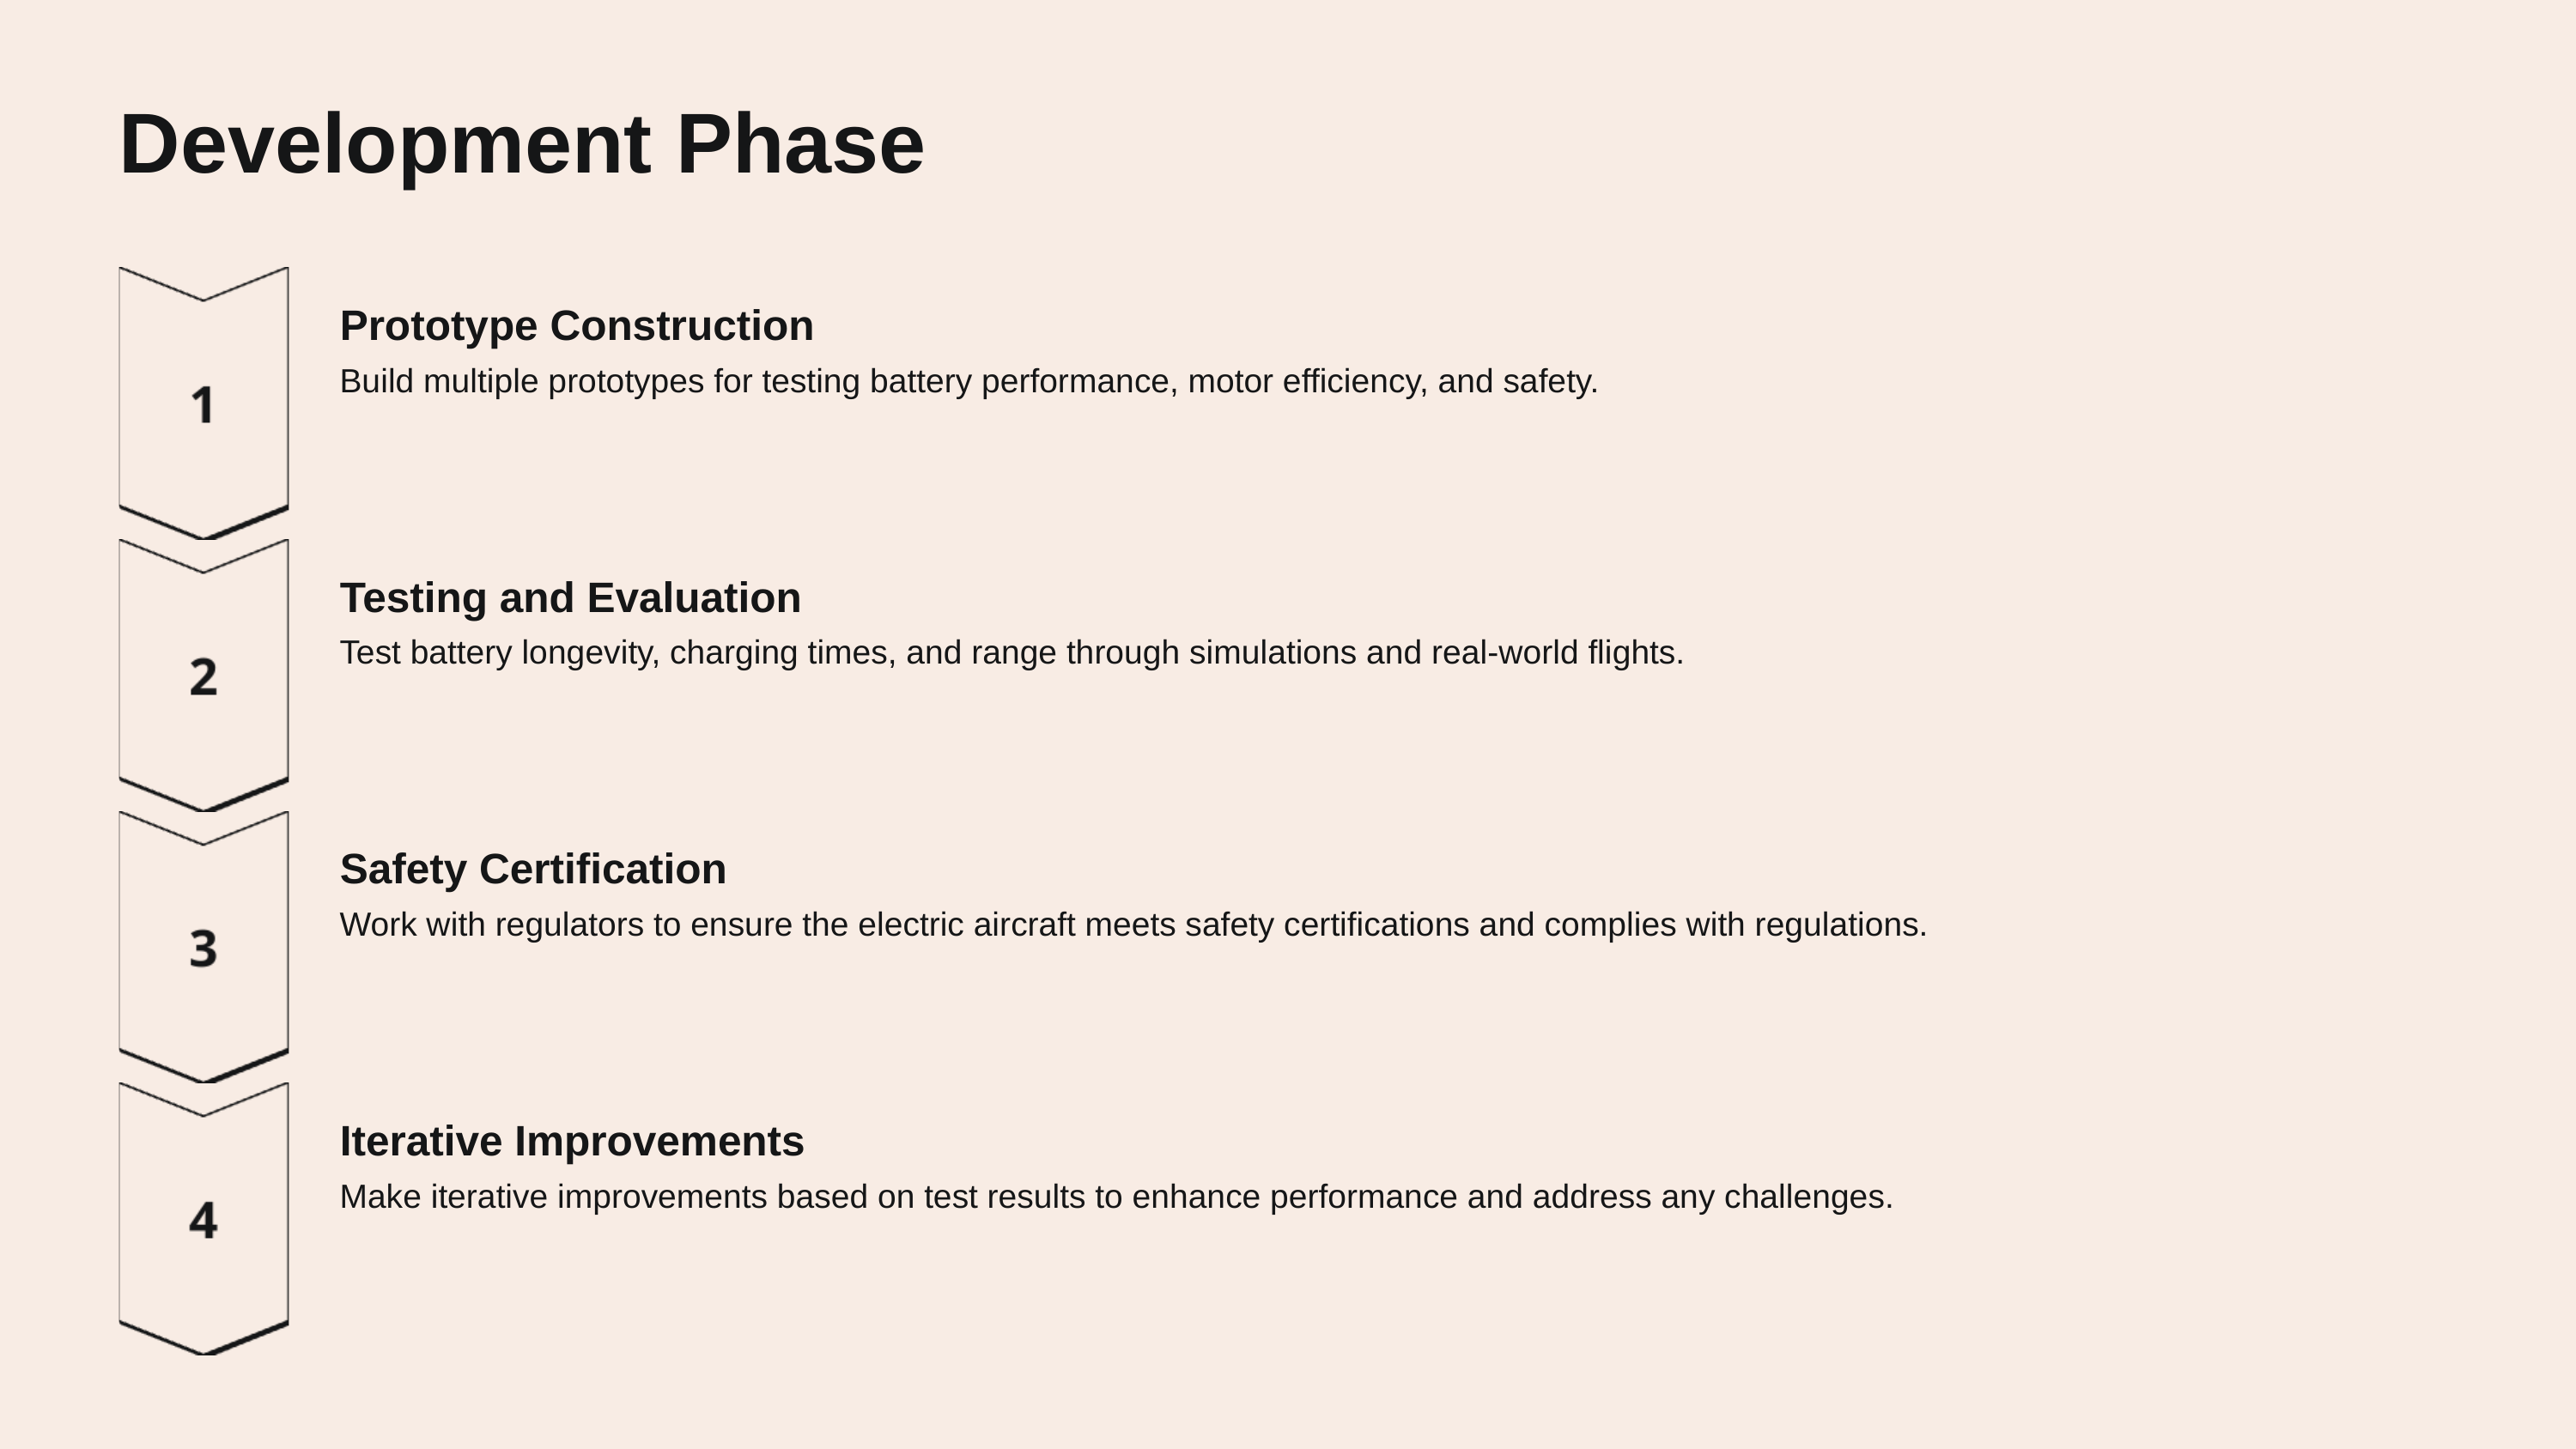

Development Phase

Prototype Construction
Build multiple prototypes for testing battery performance, motor efficiency, and safety.

Testing and Evaluation
Test battery longevity, charging times, and range through simulations and real-world flights.

Safety Certification
Work with regulators to ensure the electric aircraft meets safety certifications and complies with regulations.

Iterative Improvements
Make iterative improvements based on test results to enhance performance and address any challenges.